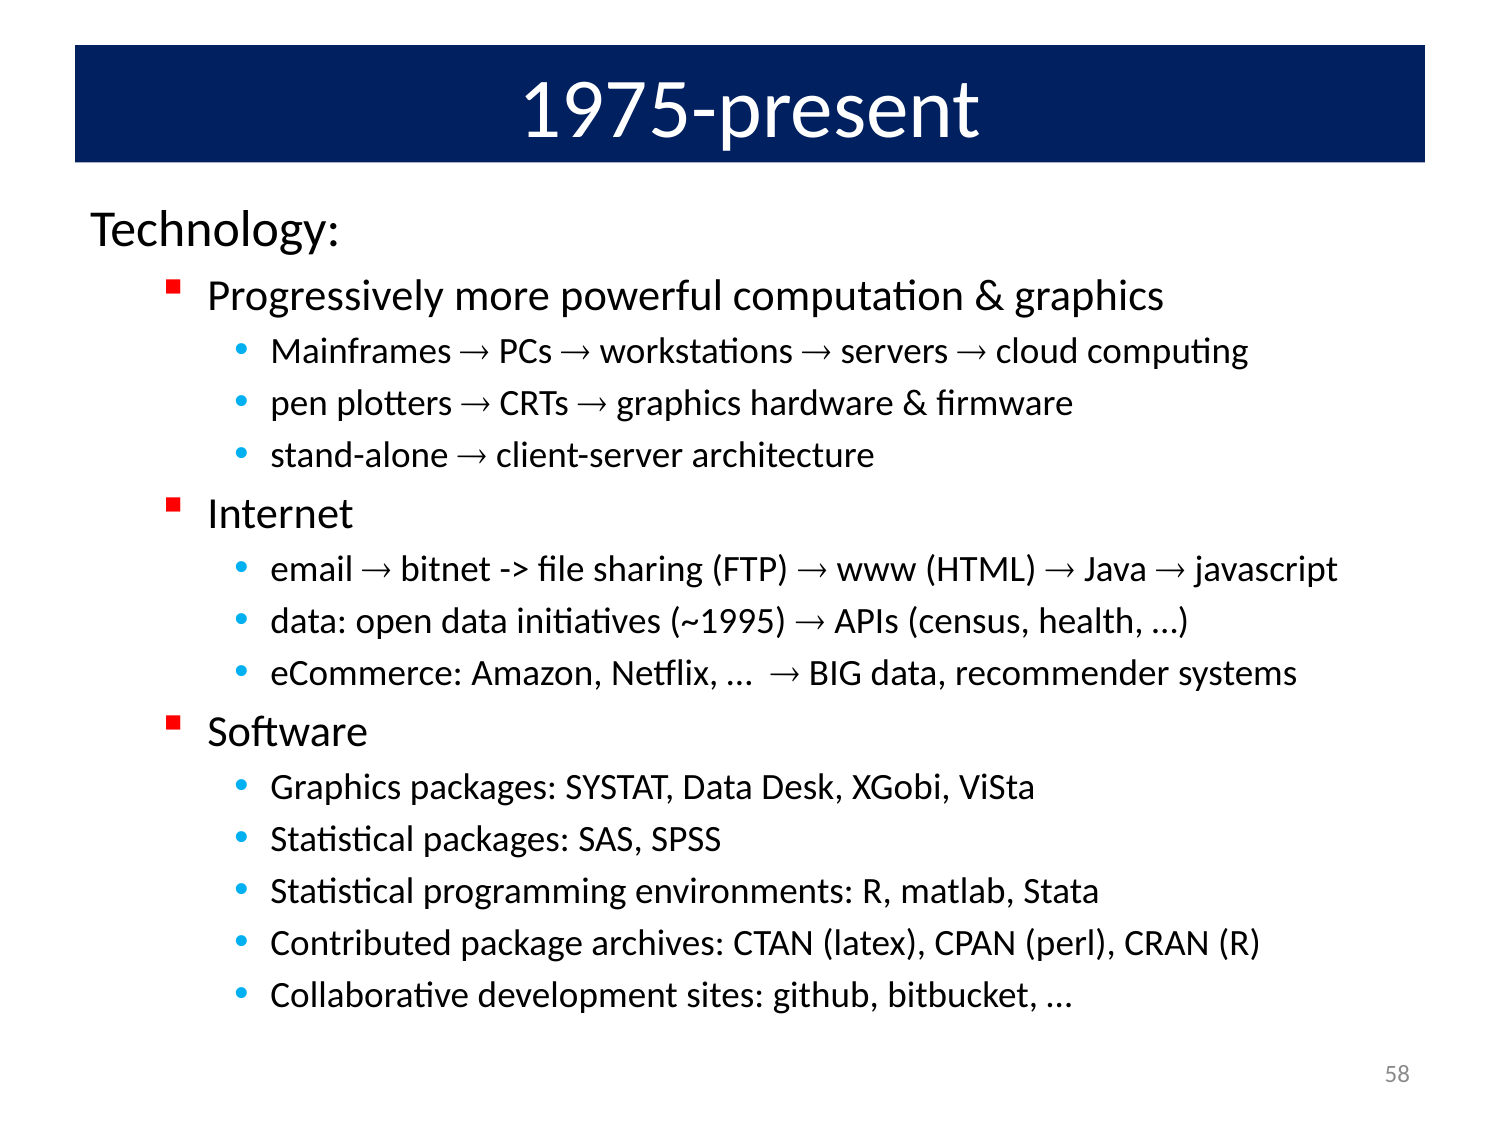

# 1975-present
Technology:
Progressively more powerful computation & graphics
Mainframes → PCs → workstations → servers → cloud computing
pen plotters → CRTs → graphics hardware & firmware
stand-alone → client-server architecture
Internet
email → bitnet -> file sharing (FTP) → www (HTML) → Java → javascript
data: open data initiatives (~1995) → APIs (census, health, …)
eCommerce: Amazon, Netflix, …  → BIG data, recommender systems
Software
Graphics packages: SYSTAT, Data Desk, XGobi, ViSta
Statistical packages: SAS, SPSS
Statistical programming environments: R, matlab, Stata
Contributed package archives: CTAN (latex), CPAN (perl), CRAN (R)
Collaborative development sites: github, bitbucket, …

58